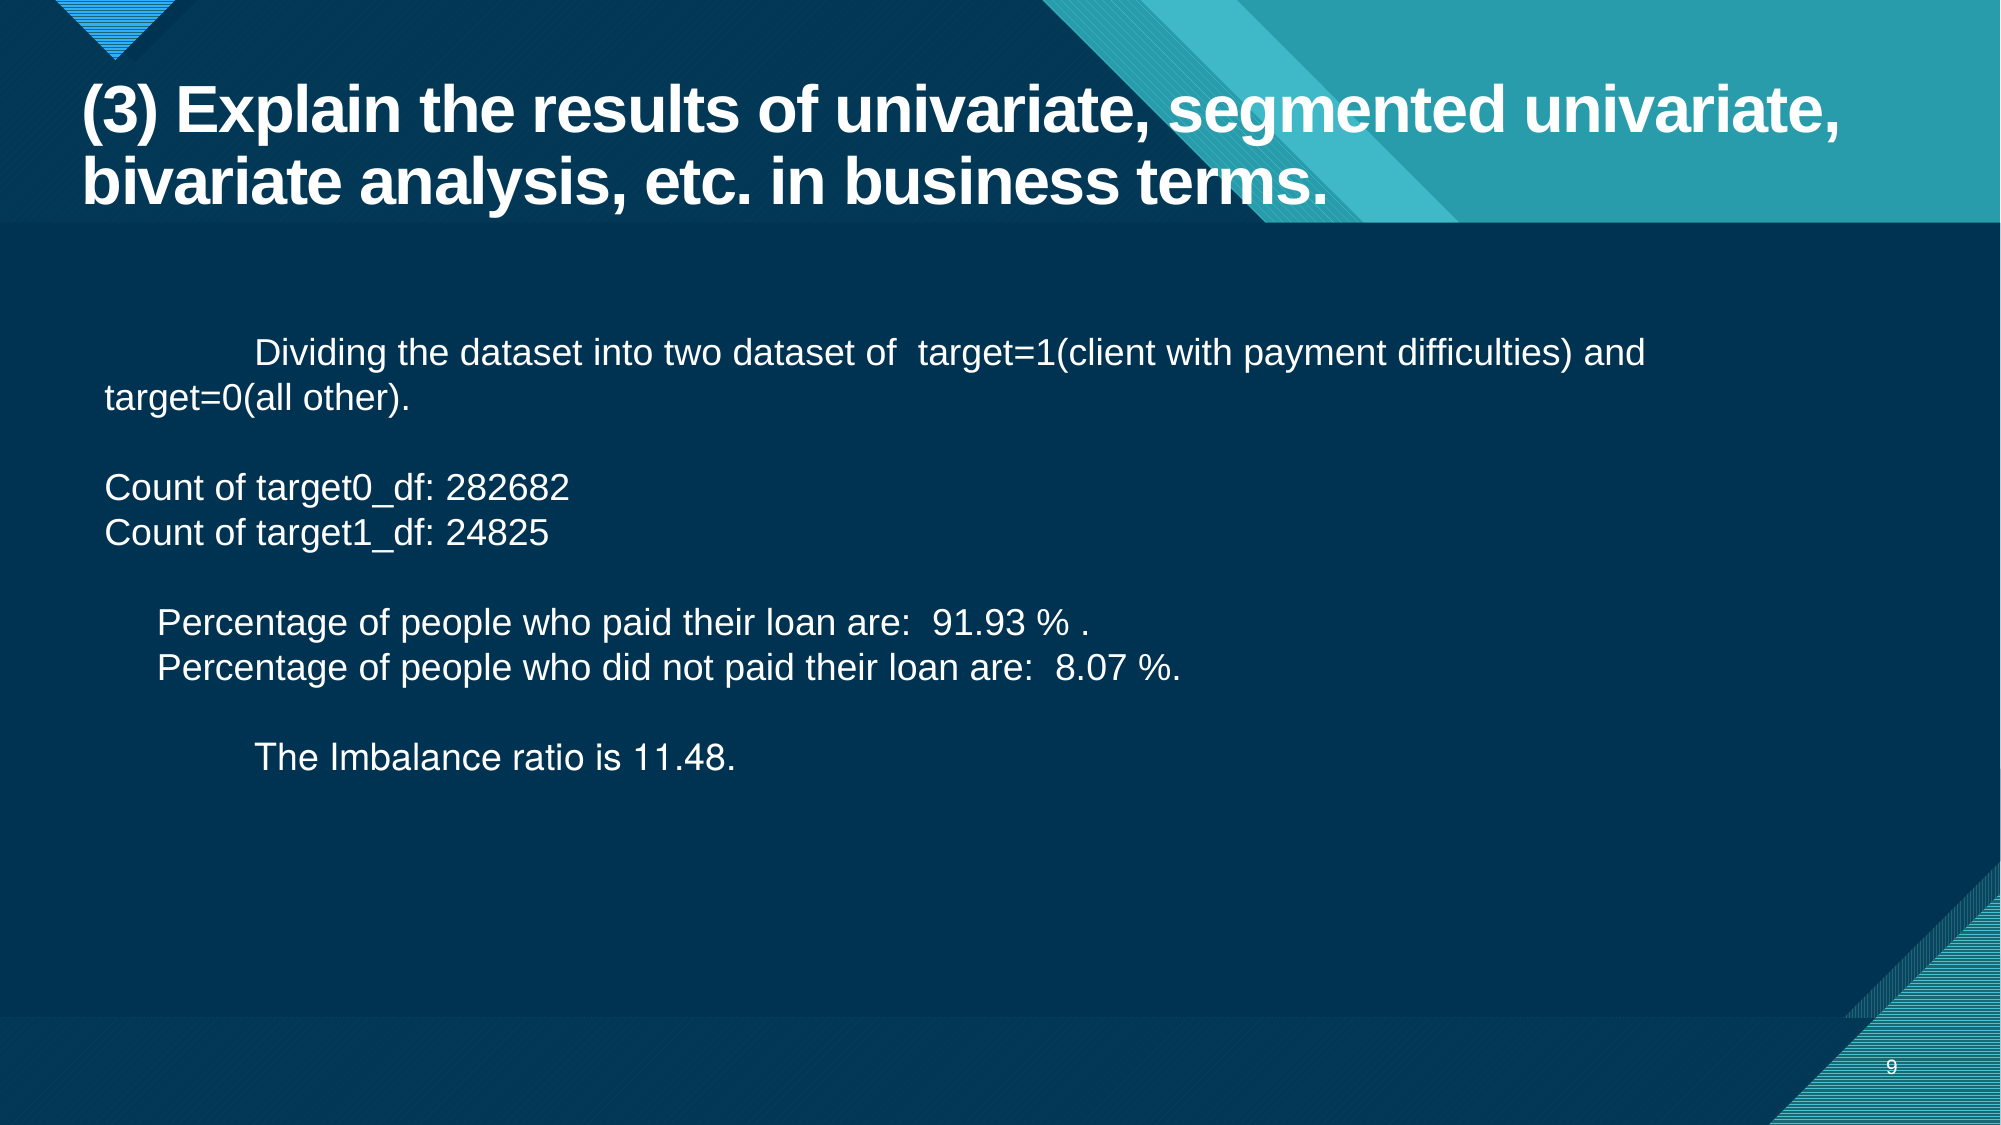

(3) Explain the results of univariate, segmented univariate, bivariate analysis, etc. in business terms.
	Dividing the dataset into two dataset of  target=1(client with payment difficulties) and target=0(all other).

Count of target0_df: 282682
Count of target1_df: 24825

     Percentage of people who paid their loan are:  91.93 % .
     Percentage of people who did not paid their loan are:  8.07 %.

	The Imbalance ratio is 11.48.
9